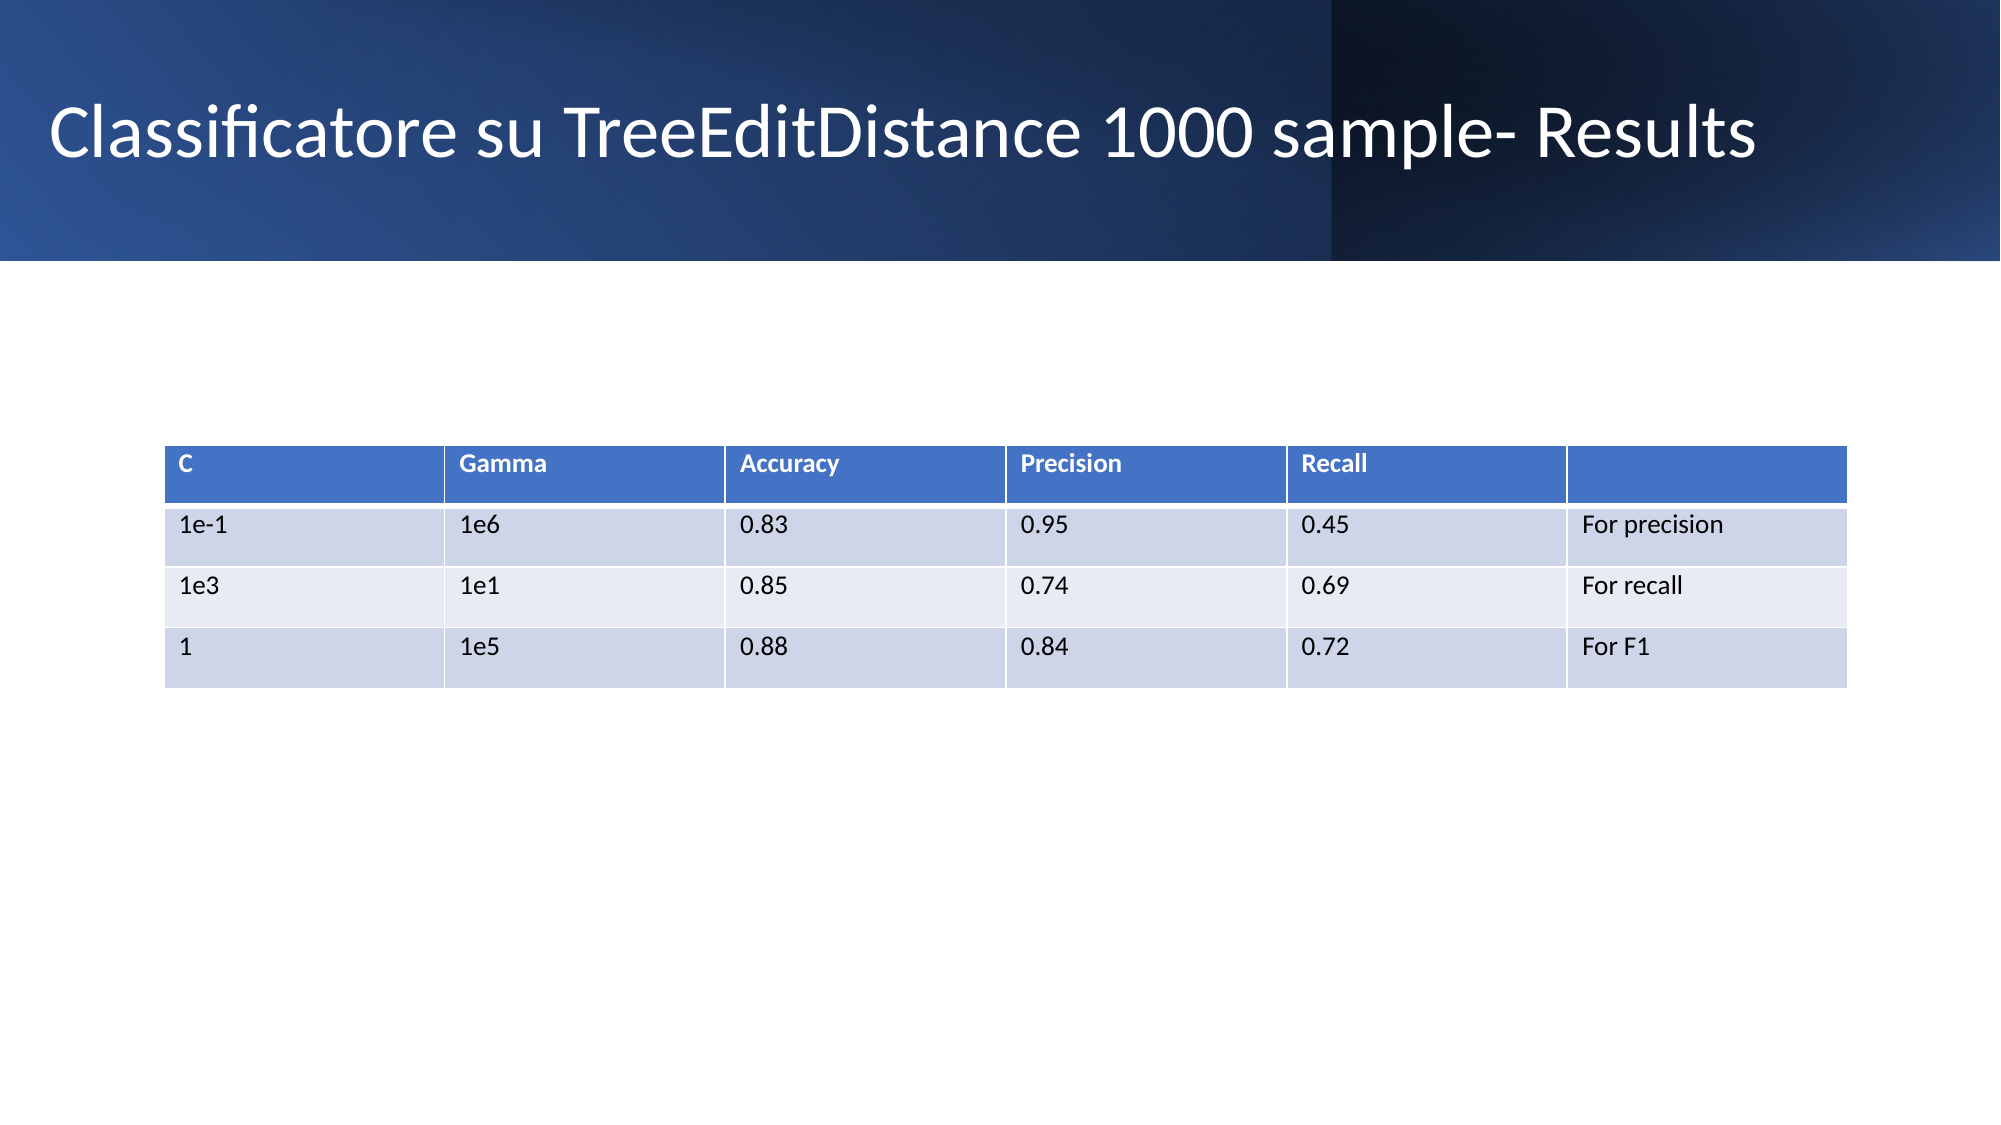

# Classificatore su TreeEditDistance 1000 sample- Results
| C | Gamma | Accuracy | Precision | Recall |  |
| --- | --- | --- | --- | --- | --- |
| 1e-1 | 1e6 | 0.83 | 0.95 | 0.45 | For precision |
| 1e3 | 1e1 | 0.85 | 0.74 | 0.69 | For recall |
| 1 | 1e5 | 0.88 | 0.84 | 0.72 | For F1 |